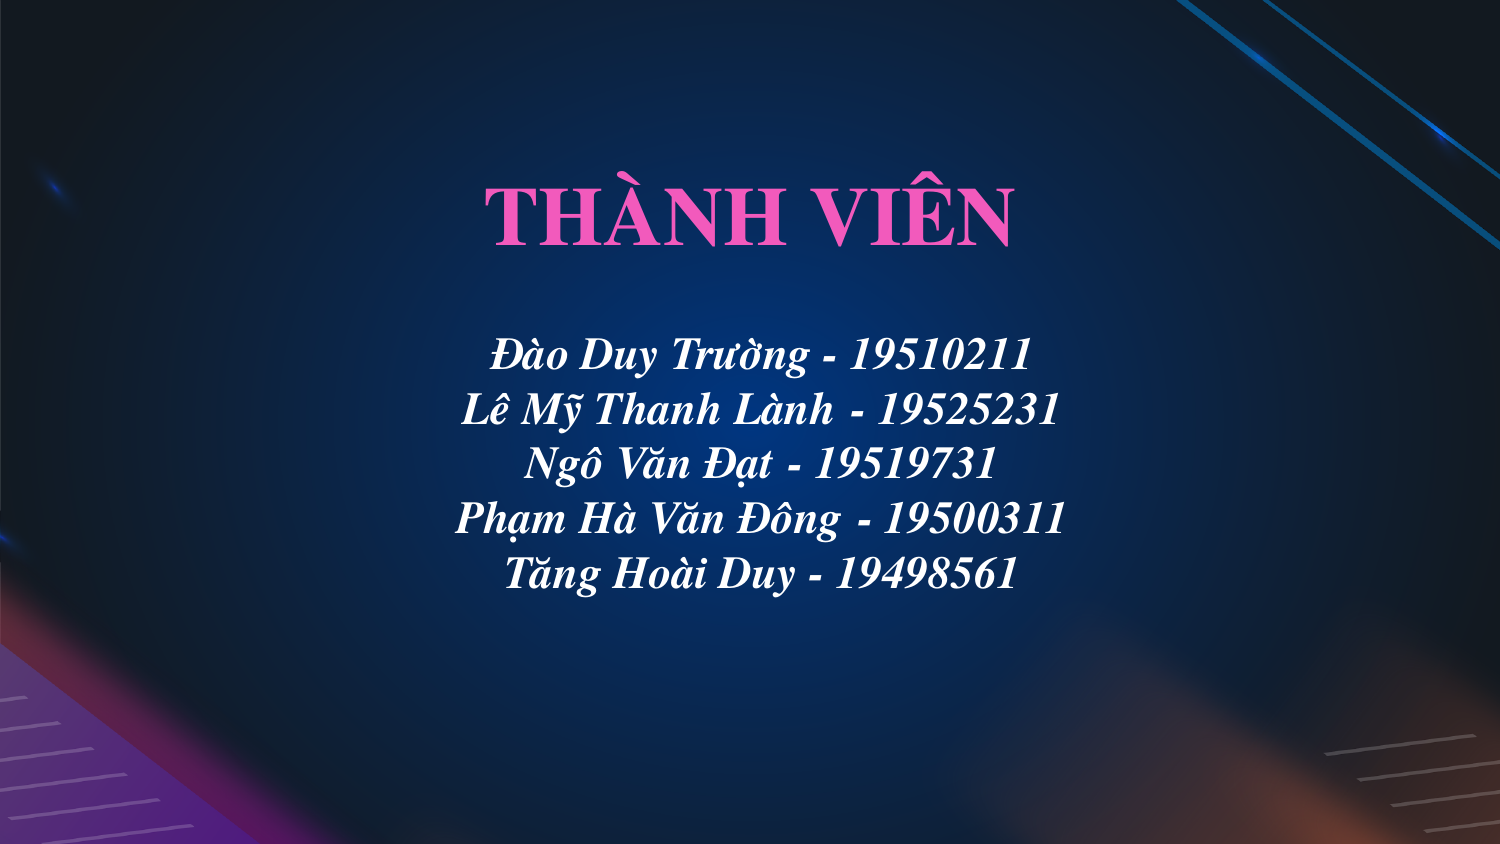

# THÀNH VIÊN

Đào Duy Trường - 19510211
Lê Mỹ Thanh Lành - 19525231
Ngô Văn Đạt - 19519731
Phạm Hà Văn Đông - 19500311
Tăng Hoài Duy - 19498561